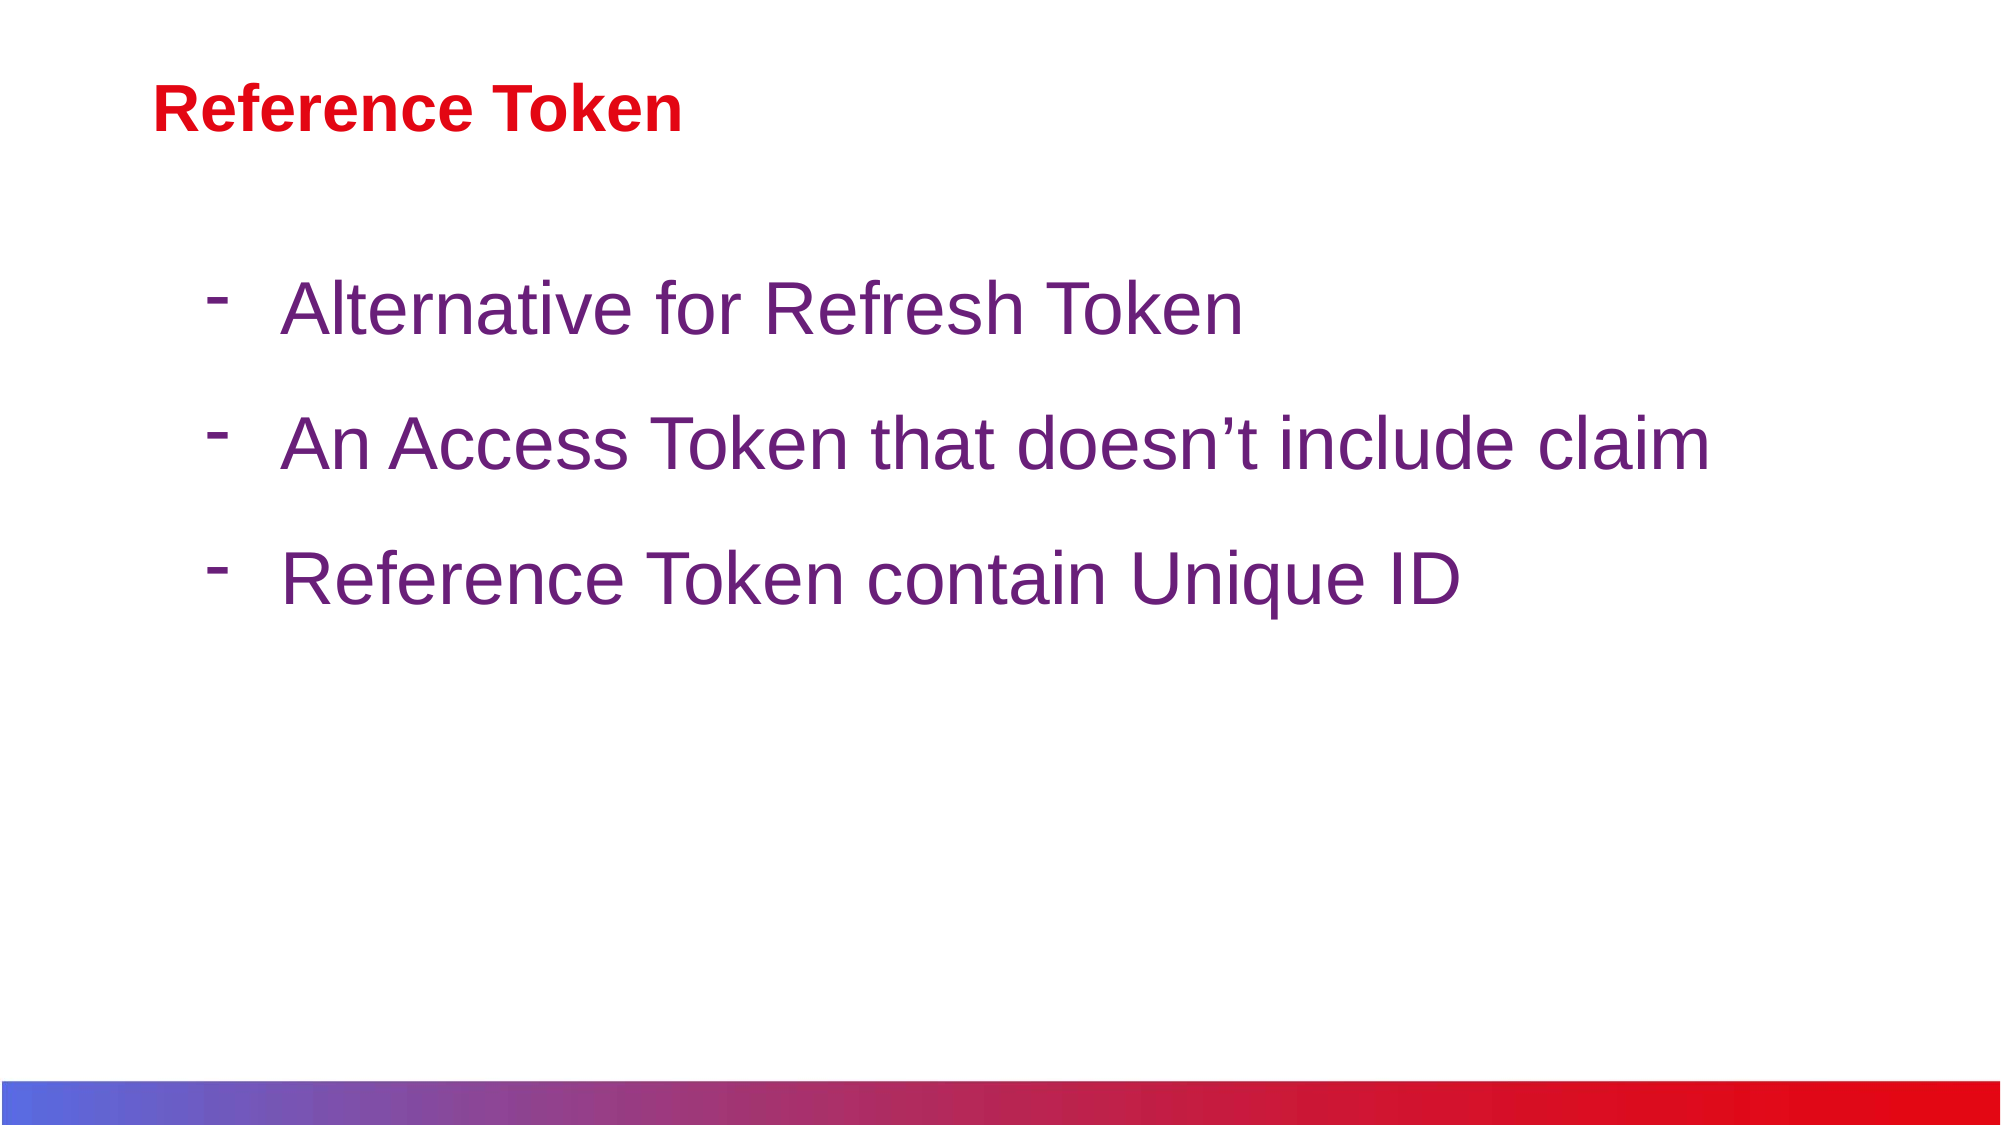

# Reference Token
Alternative for Refresh Token
An Access Token that doesn’t include claim
Reference Token contain Unique ID